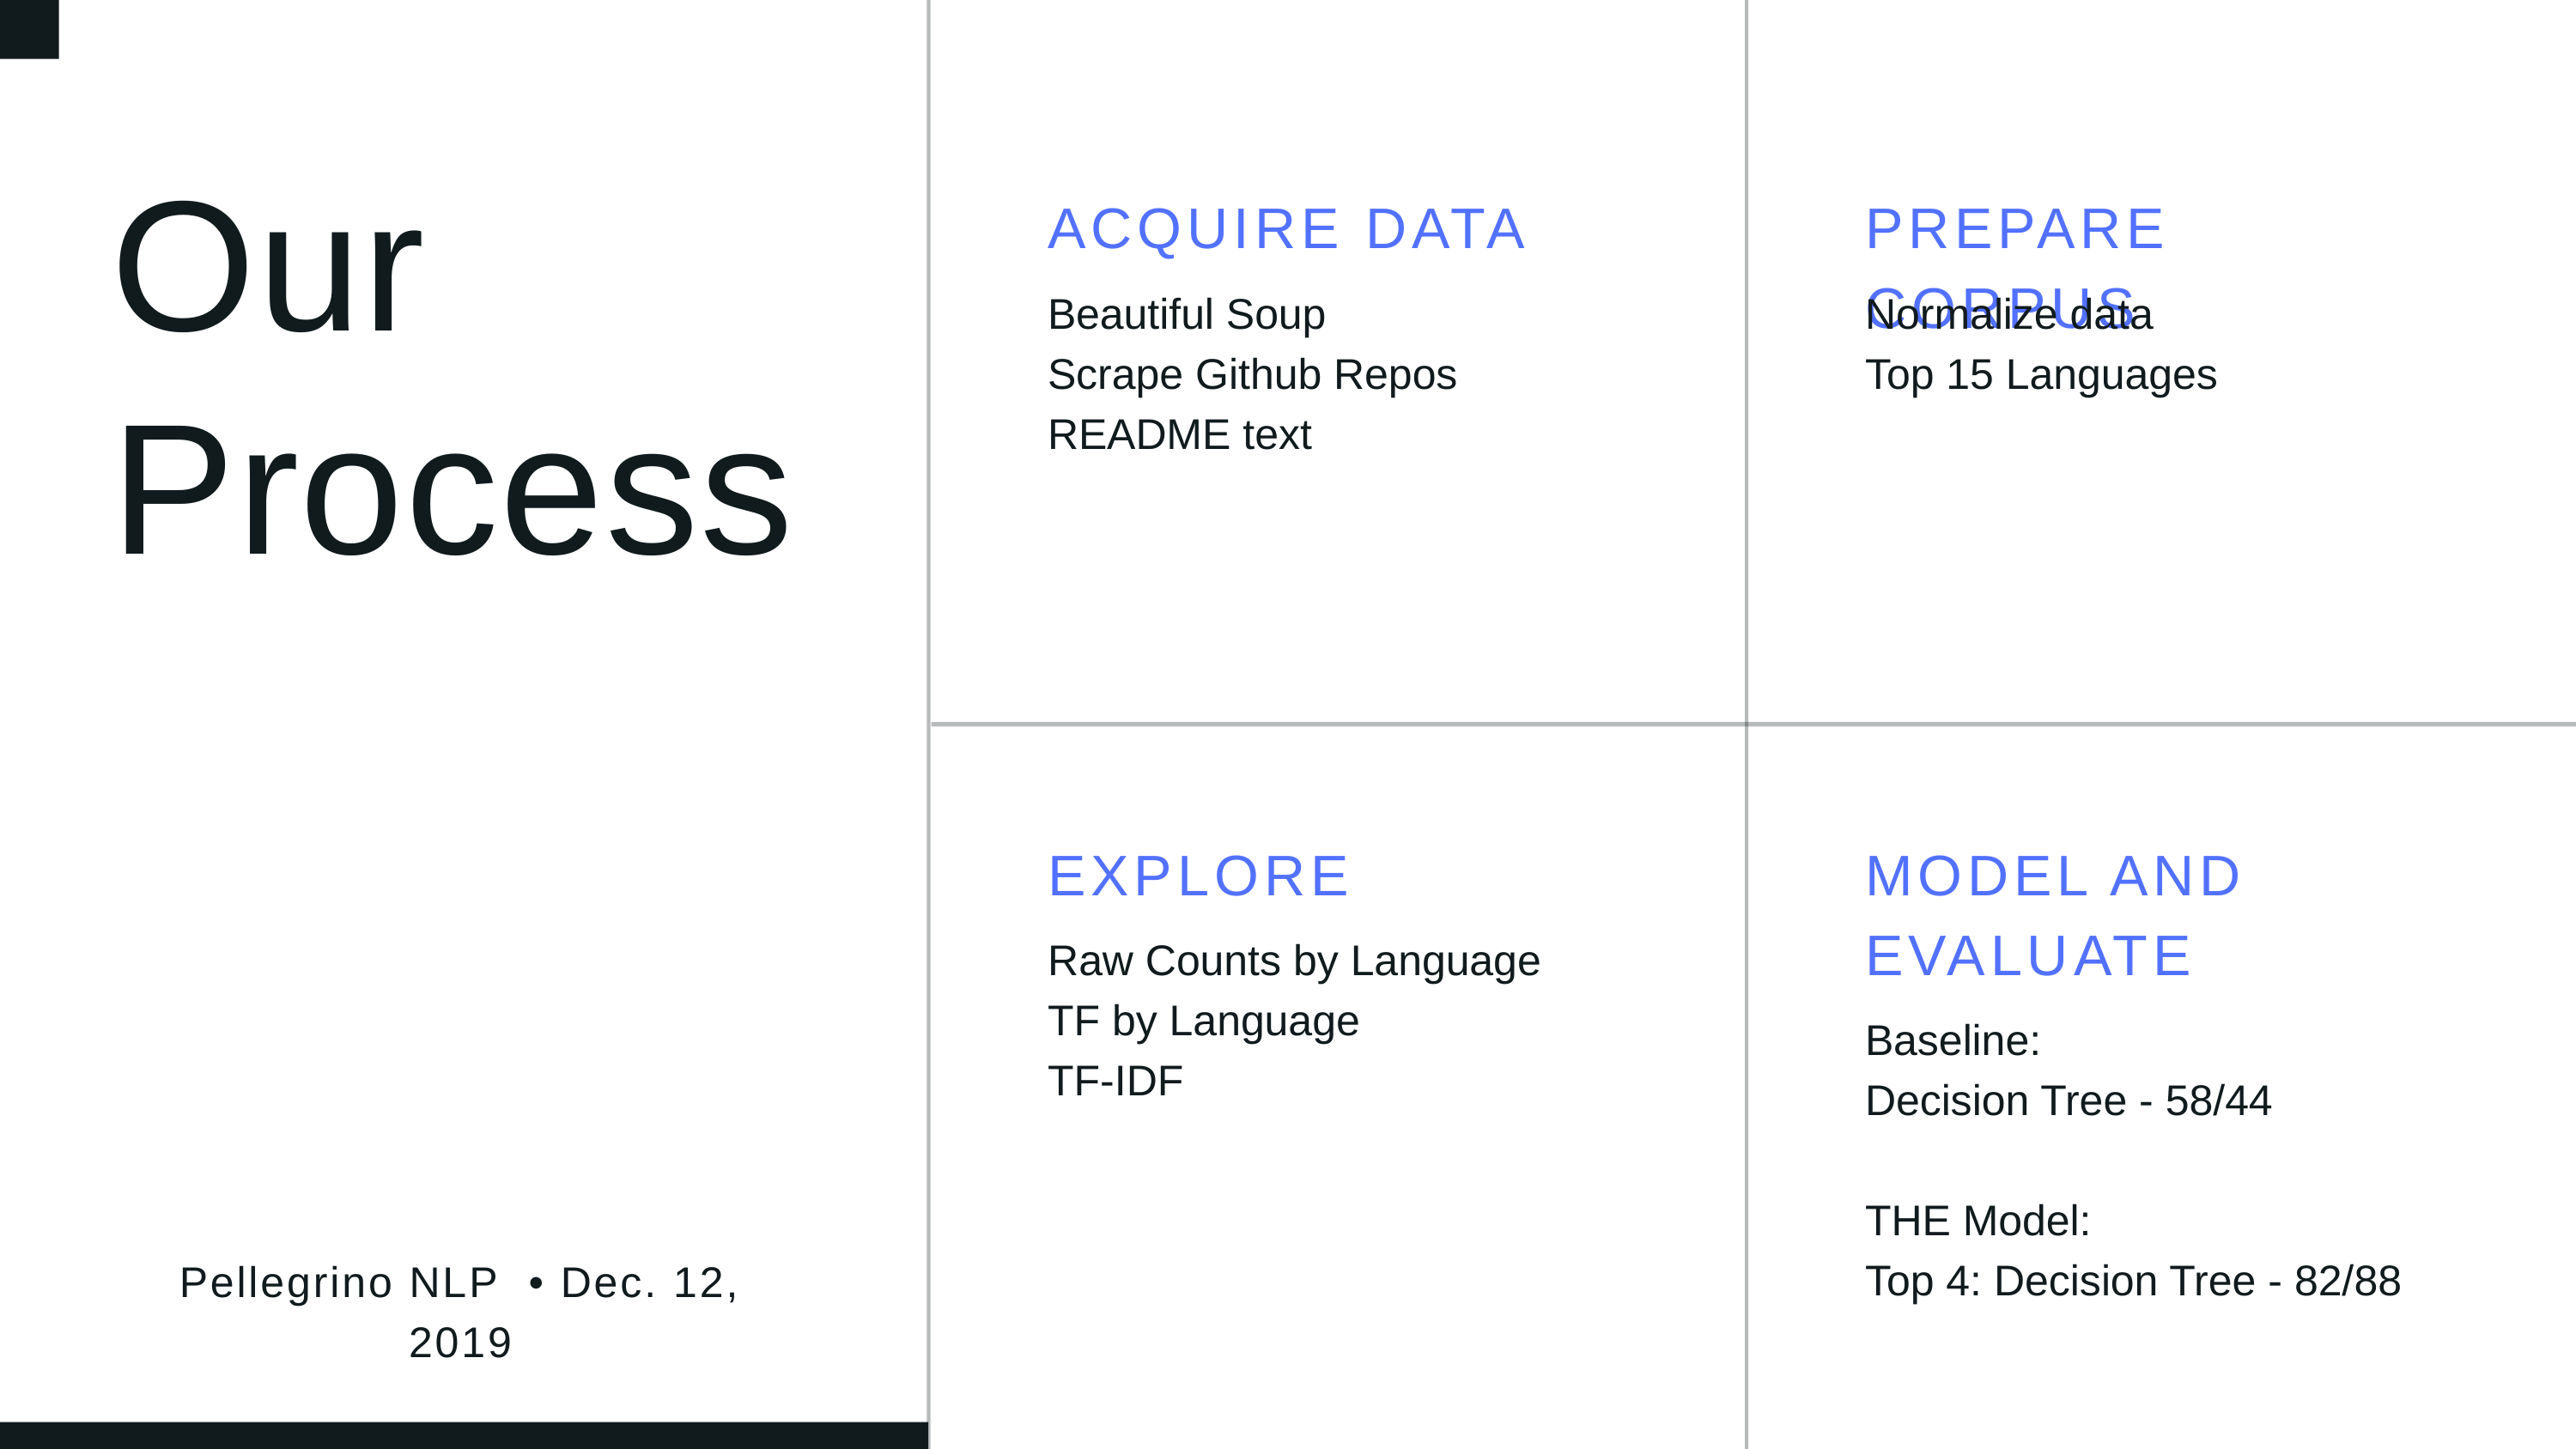

Our
Process
ACQUIRE DATA
Beautiful Soup
Scrape Github Repos
README text

PREPARE CORPUS
Normalize data
Top 15 Languages

EXPLORE
Raw Counts by Language
TF by Language
TF-IDF

MODEL AND EVALUATE
Baseline:
Decision Tree - 58/44

THE Model:
Top 4: Decision Tree - 82/88
Pellegrino NLP  • Dec. 12, 2019